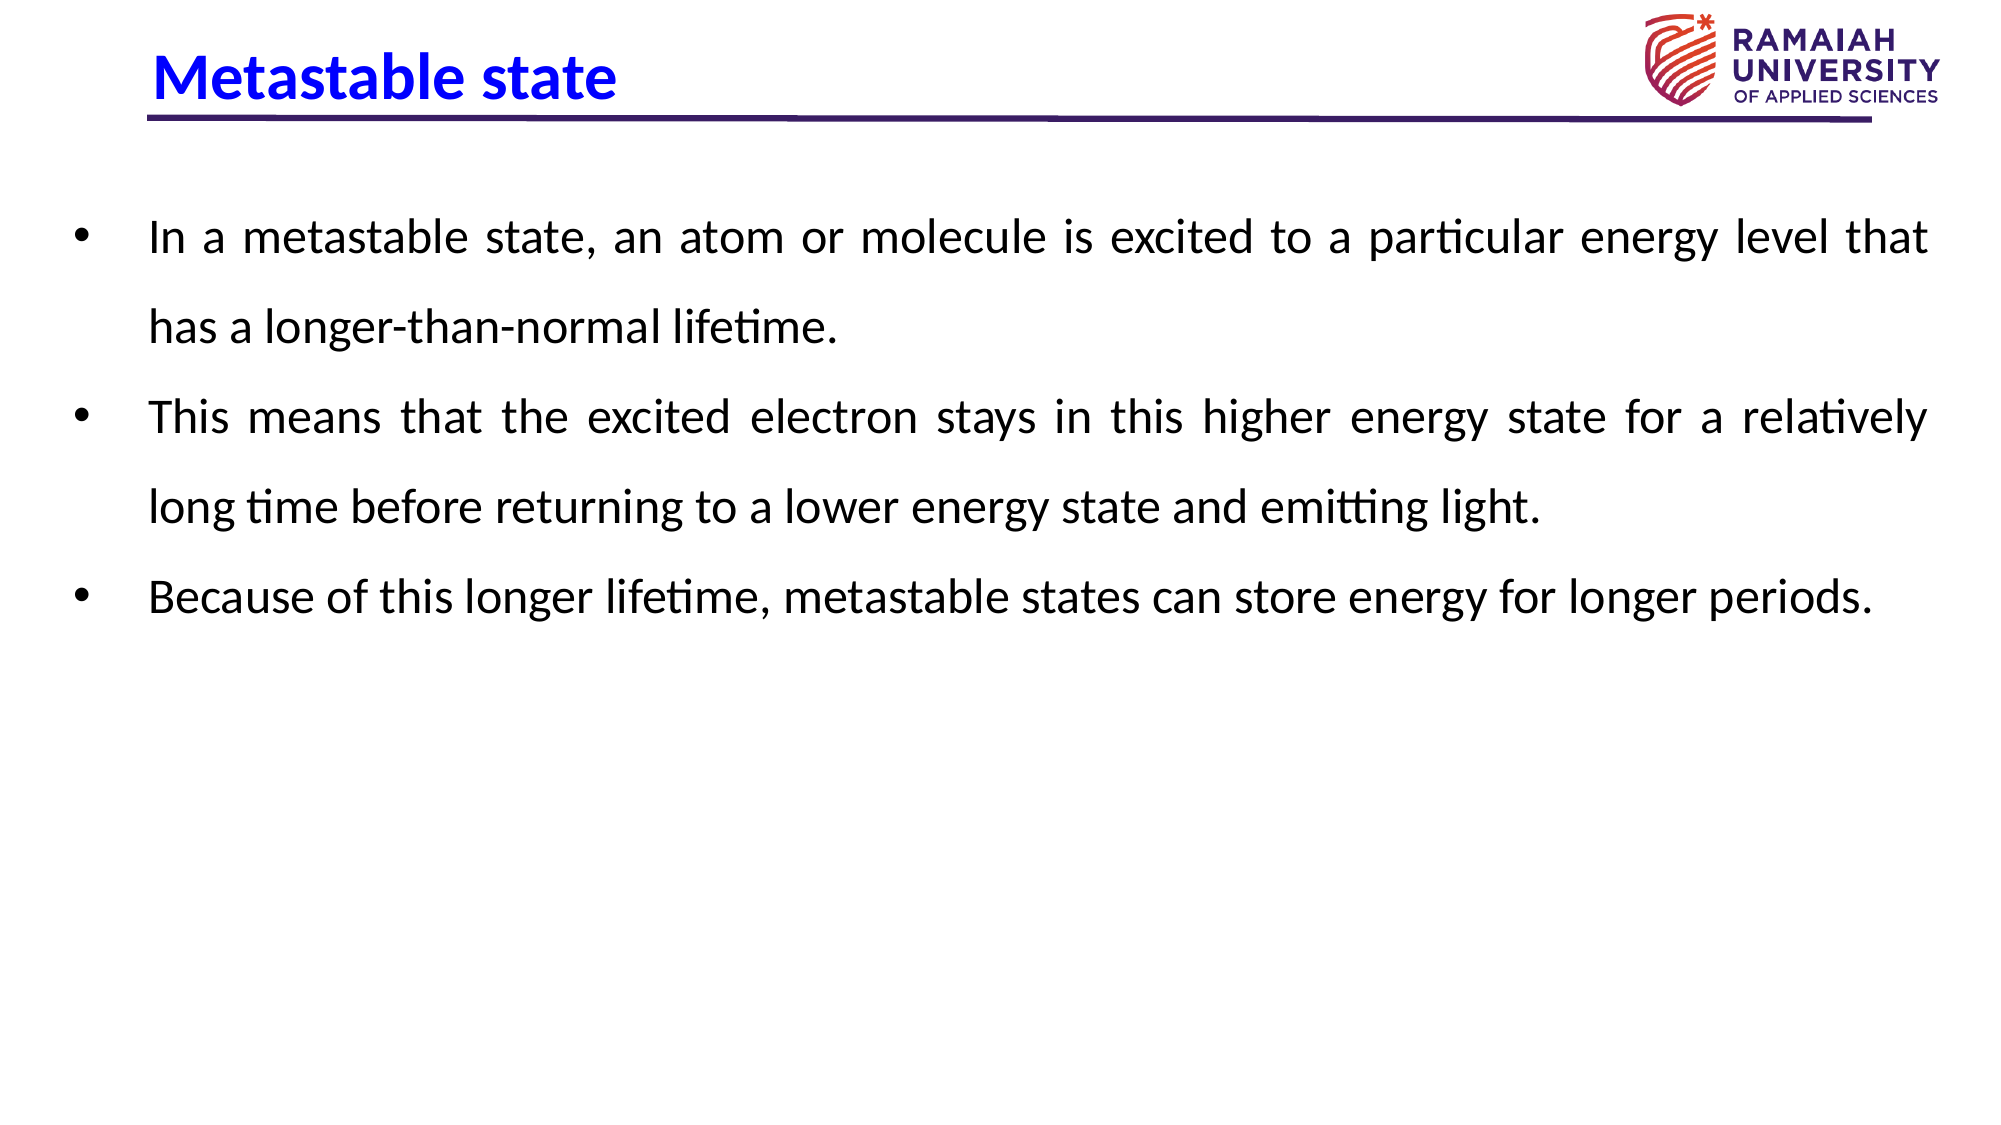

# Metastable state
In a metastable state, an atom or molecule is excited to a particular energy level that has a longer-than-normal lifetime.
This means that the excited electron stays in this higher energy state for a relatively long time before returning to a lower energy state and emitting light.
Because of this longer lifetime, metastable states can store energy for longer periods.